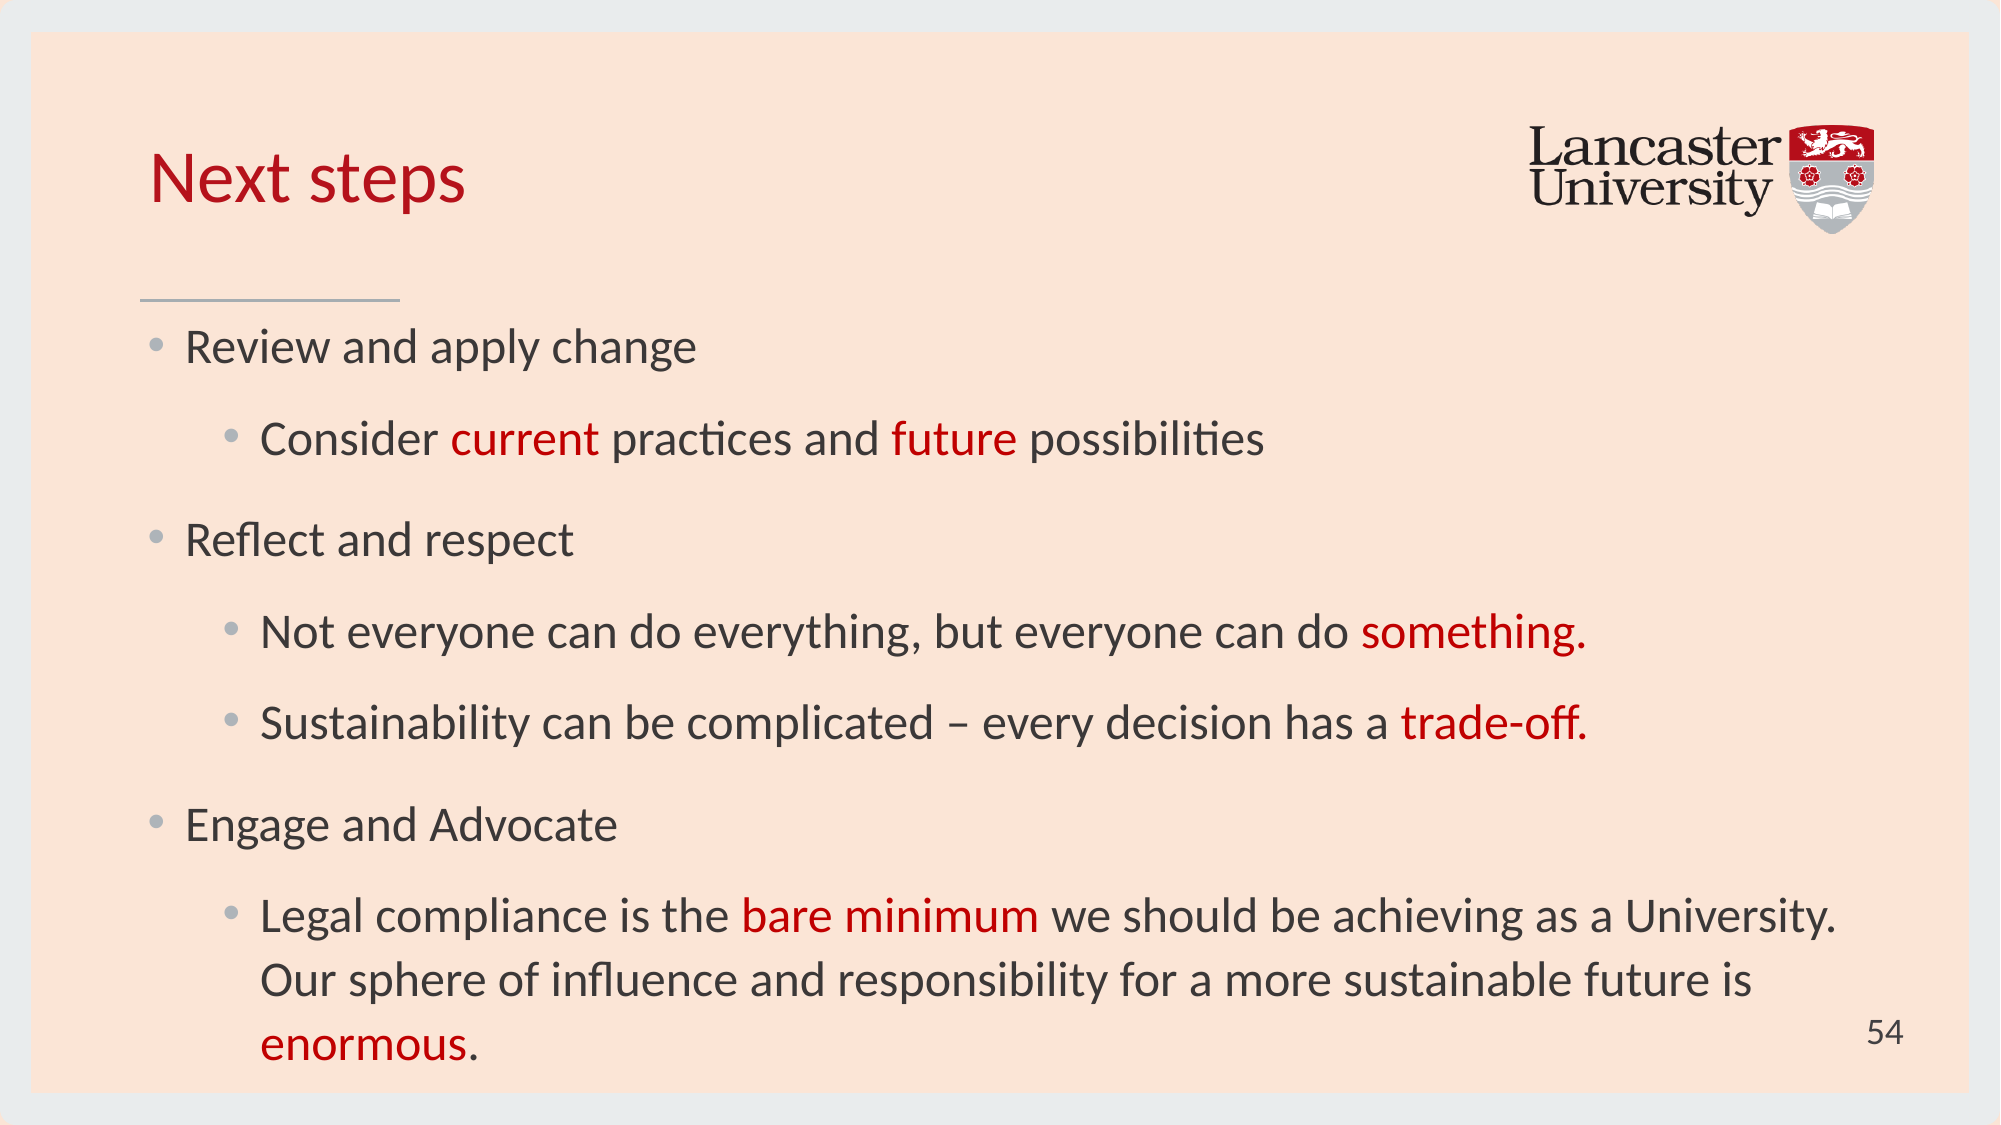

# Next steps
Review and apply change
Consider current practices and future possibilities
Reflect and respect
Not everyone can do everything, but everyone can do something.
Sustainability can be complicated – every decision has a trade-off.
Engage and Advocate
Legal compliance is the bare minimum we should be achieving as a University. Our sphere of influence and responsibility for a more sustainable future is enormous.

54